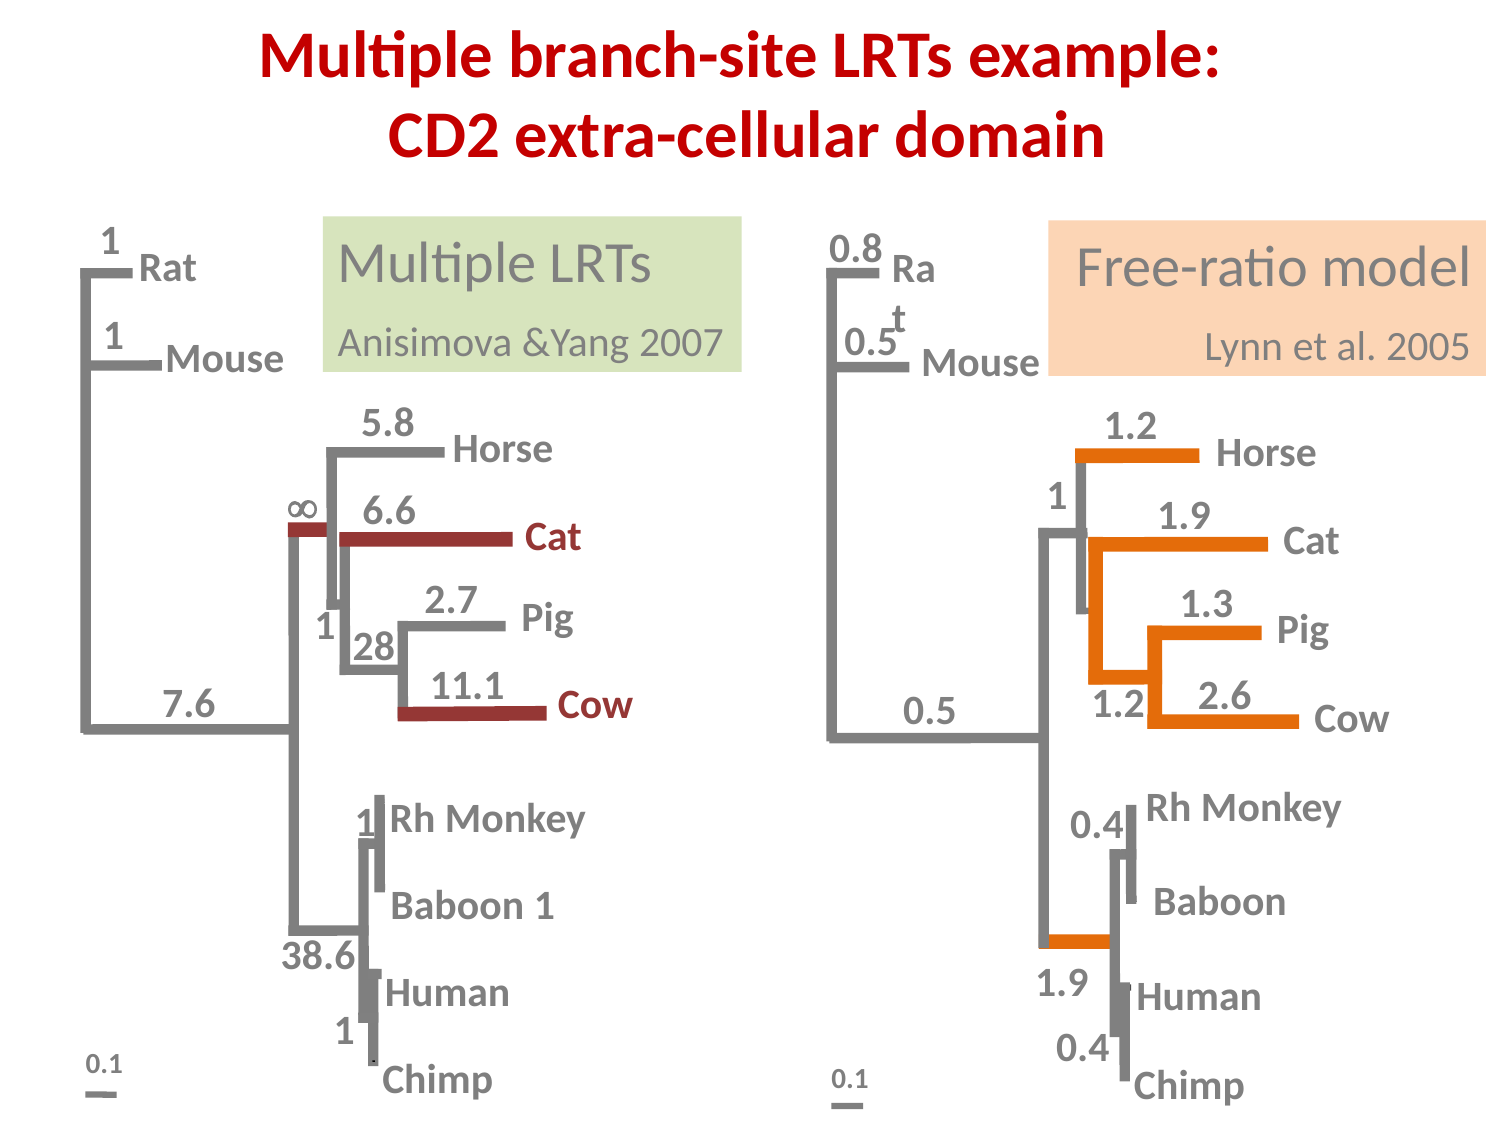

Multiple branch-site LRTs example:
CD2 extra-cellular domain

0.8
Rat

0.5
Mouse

1.2
Horse

1
1.9
Cat

1.3
Pig

2.6
1.2

0.5
Cow

Rh Monkey
0.4

Baboon

1.9
Human

0.4

Chimp
0.1

1
Rat

1
Mouse

5.8
Horse

∞
6.6
Cat

2.7
Pig
1

28

11.1

7.6
Cow

Rh Monkey
1

Baboon 1

38.6

Human

1

0.1
Chimp

Multiple LRTs
Anisimova &Yang 2007
Free-ratio model
Lynn et al. 2005